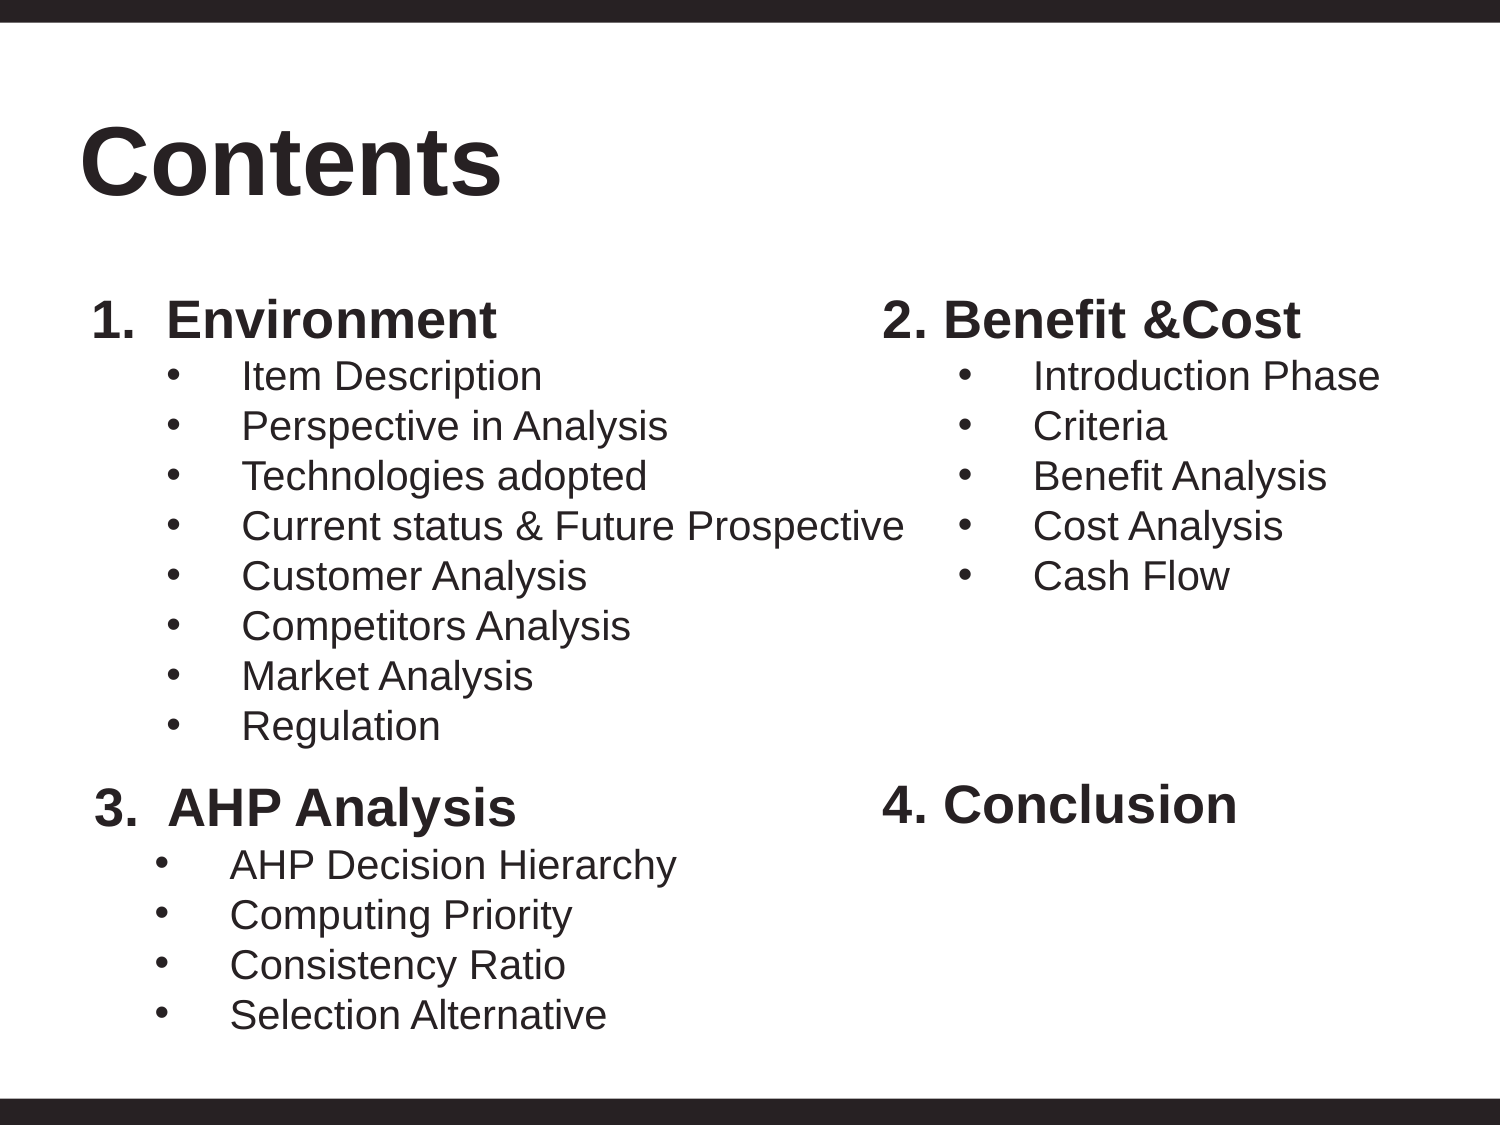

Contents
Environment
Item Description
Perspective in Analysis
Technologies adopted
Current status & Future Prospective
Customer Analysis
Competitors Analysis
Market Analysis
Regulation
2. Benefit &Cost
Introduction Phase
Criteria
Benefit Analysis
Cost Analysis
Cash Flow

4. Conclusion
 3.  AHP Analysis
AHP Decision Hierarchy
Computing Priority
Consistency Ratio
Selection Alternative